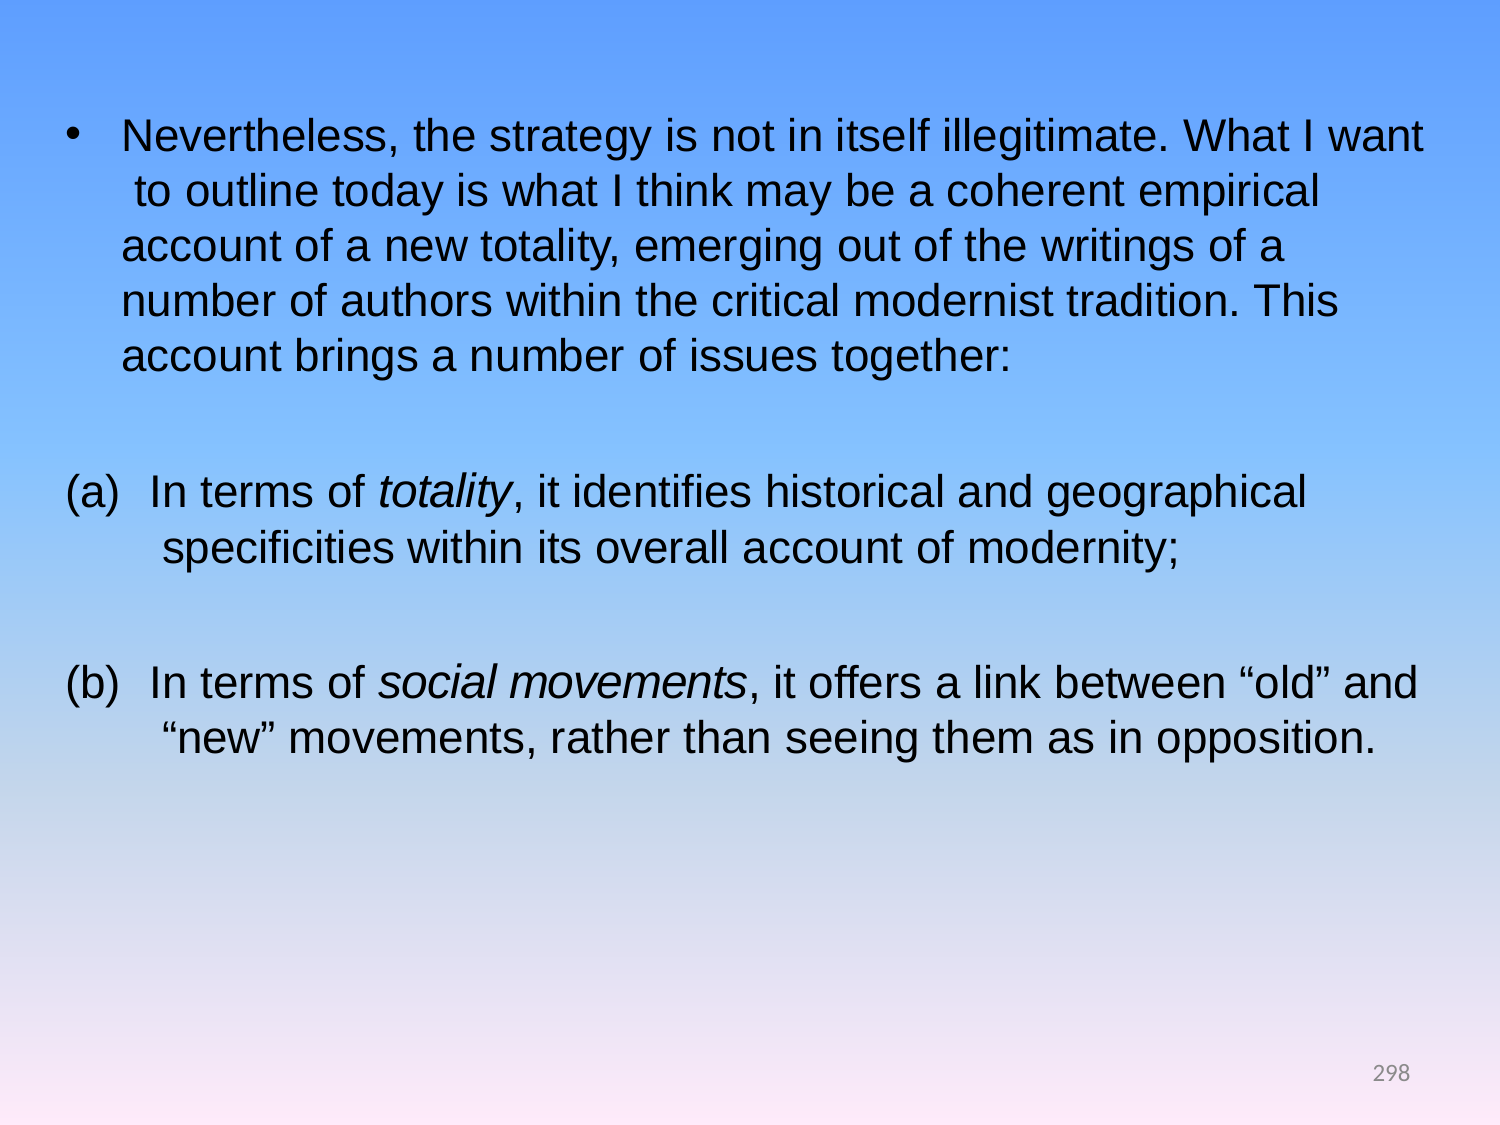

Nevertheless, the strategy is not in itself illegitimate. What I want  to outline today is what I think may be a coherent empirical  account of a new totality, emerging out of the writings of a  number of authors within the critical modernist tradition. This  account brings a number of issues together:

In terms of totality, it identifies historical and geographical  specificities within its overall account of modernity;

In terms of social movements, it offers a link between “old” and  “new” movements, rather than seeing them as in opposition.
298